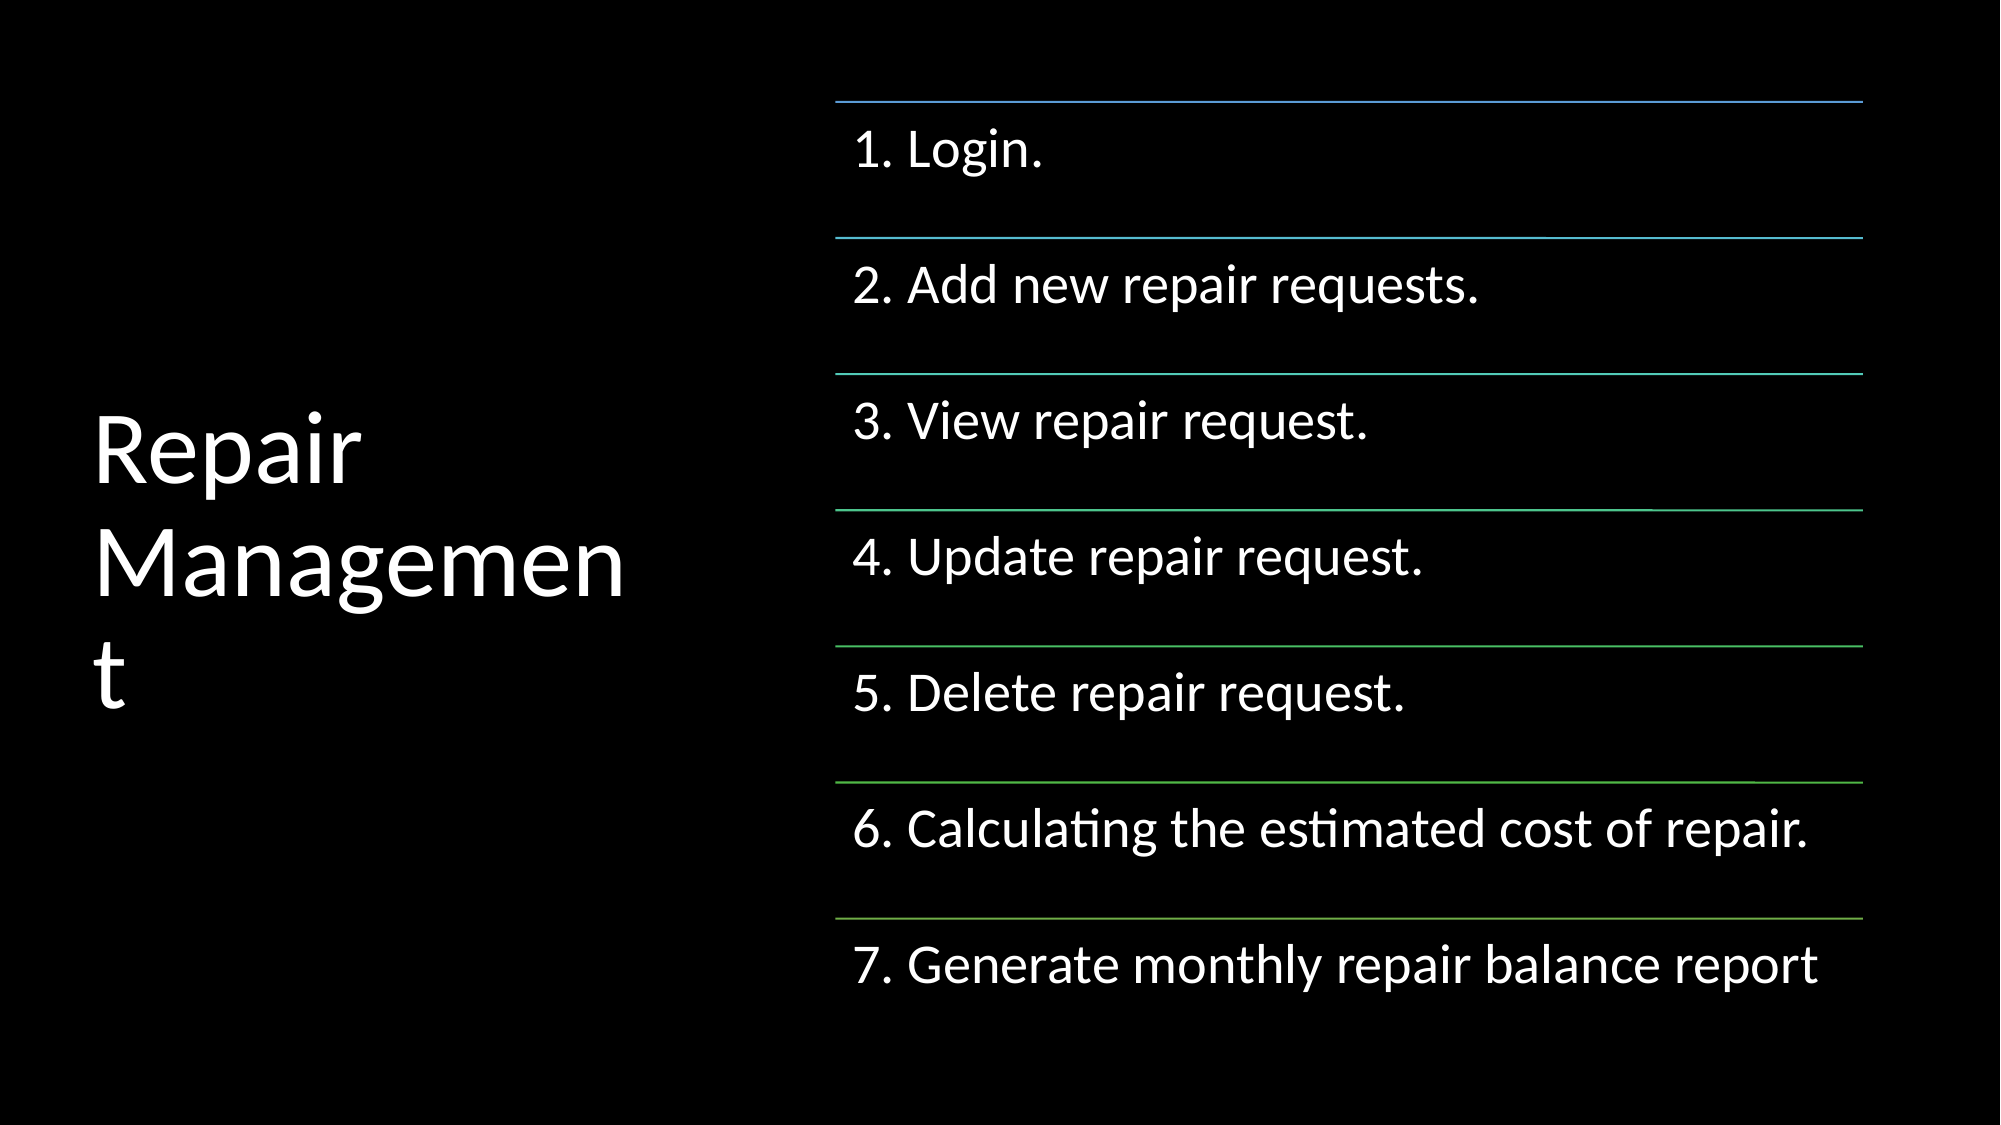

1. Login.
2. Add new repair requests.
3. View repair request.
4. Update repair request.
5. Delete repair request.
6. Calculating the estimated cost of repair.
7. Generate monthly repair balance report
# Repair Management